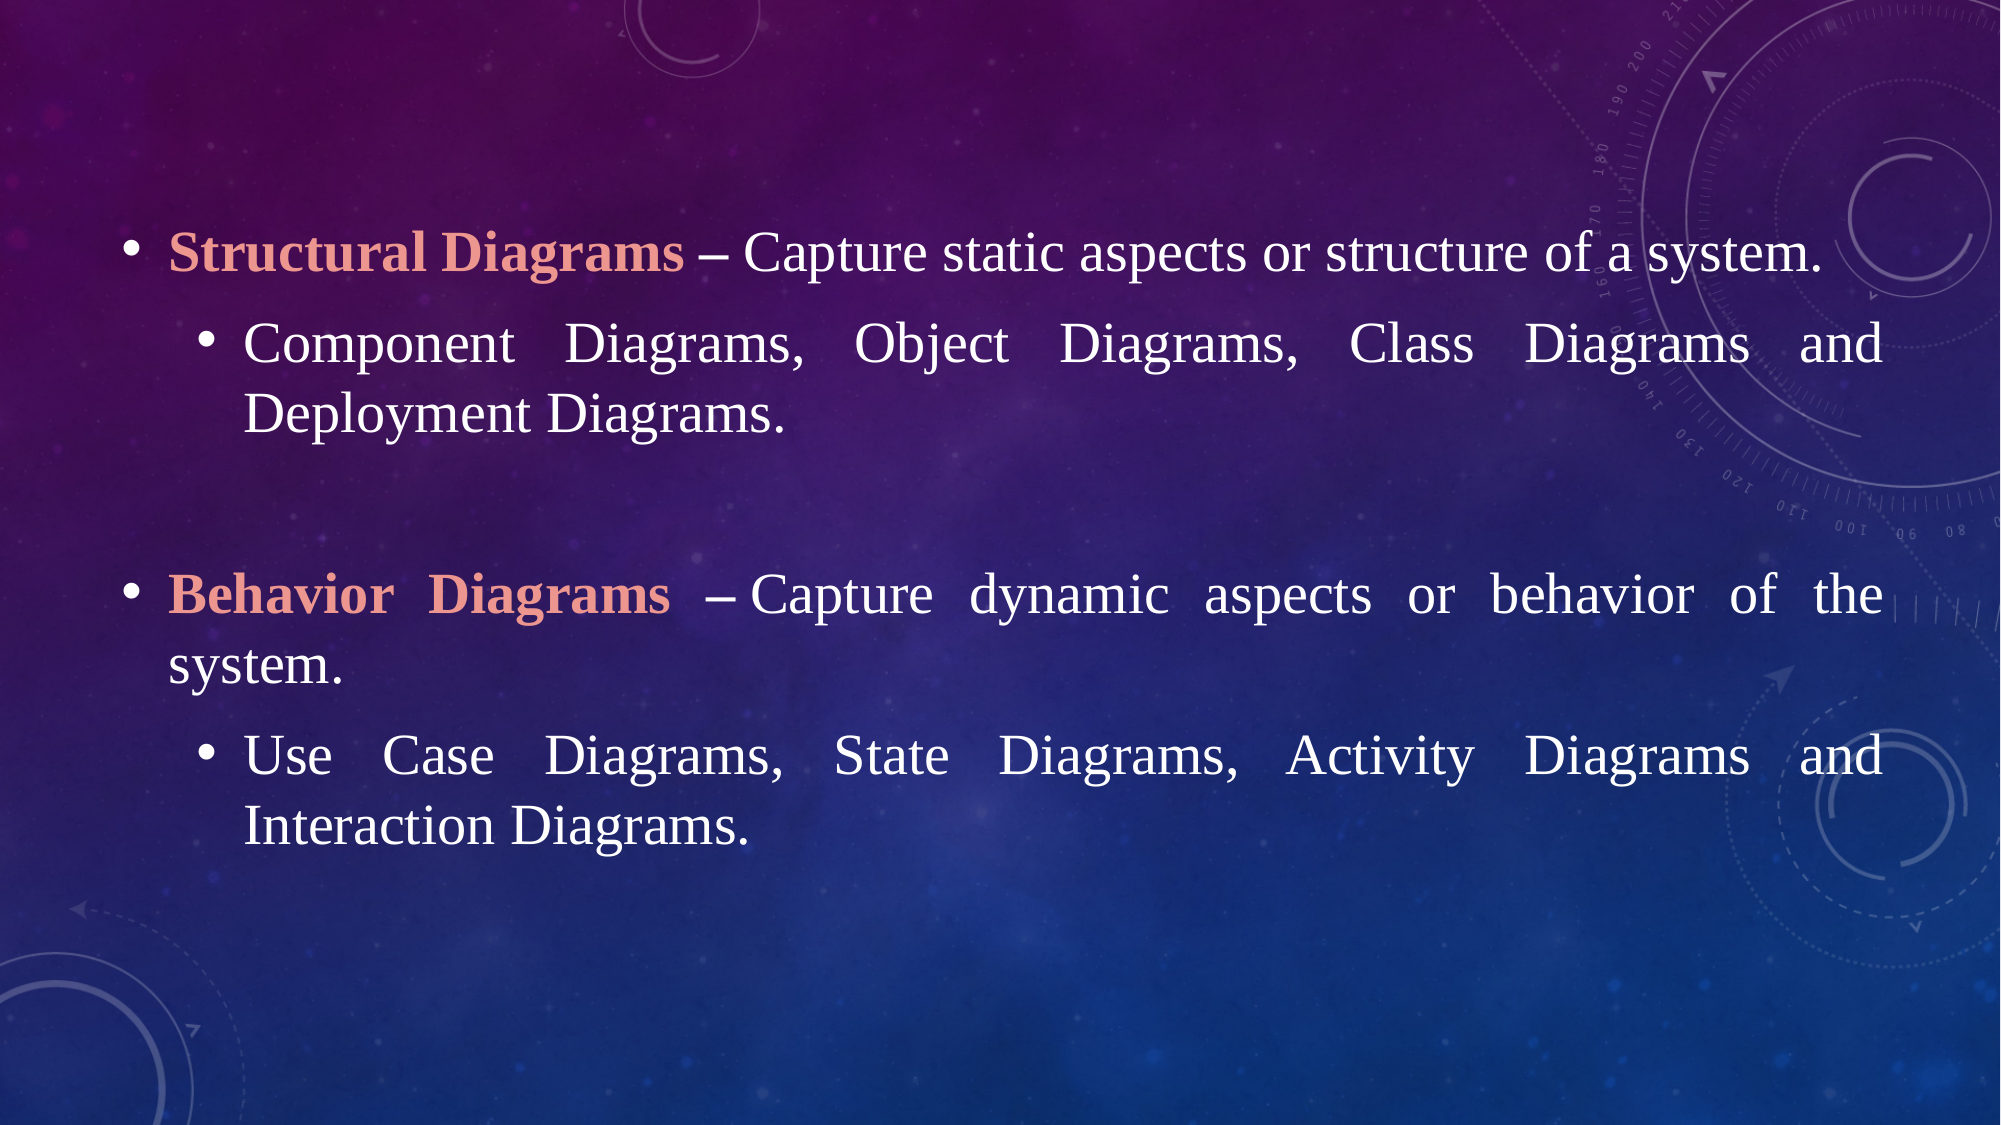

Structural Diagrams – Capture static aspects or structure of a system.
Component Diagrams, Object Diagrams, Class Diagrams and Deployment Diagrams.

Behavior Diagrams – Capture dynamic aspects or behavior of the system.
Use Case Diagrams, State Diagrams, Activity Diagrams and Interaction Diagrams.